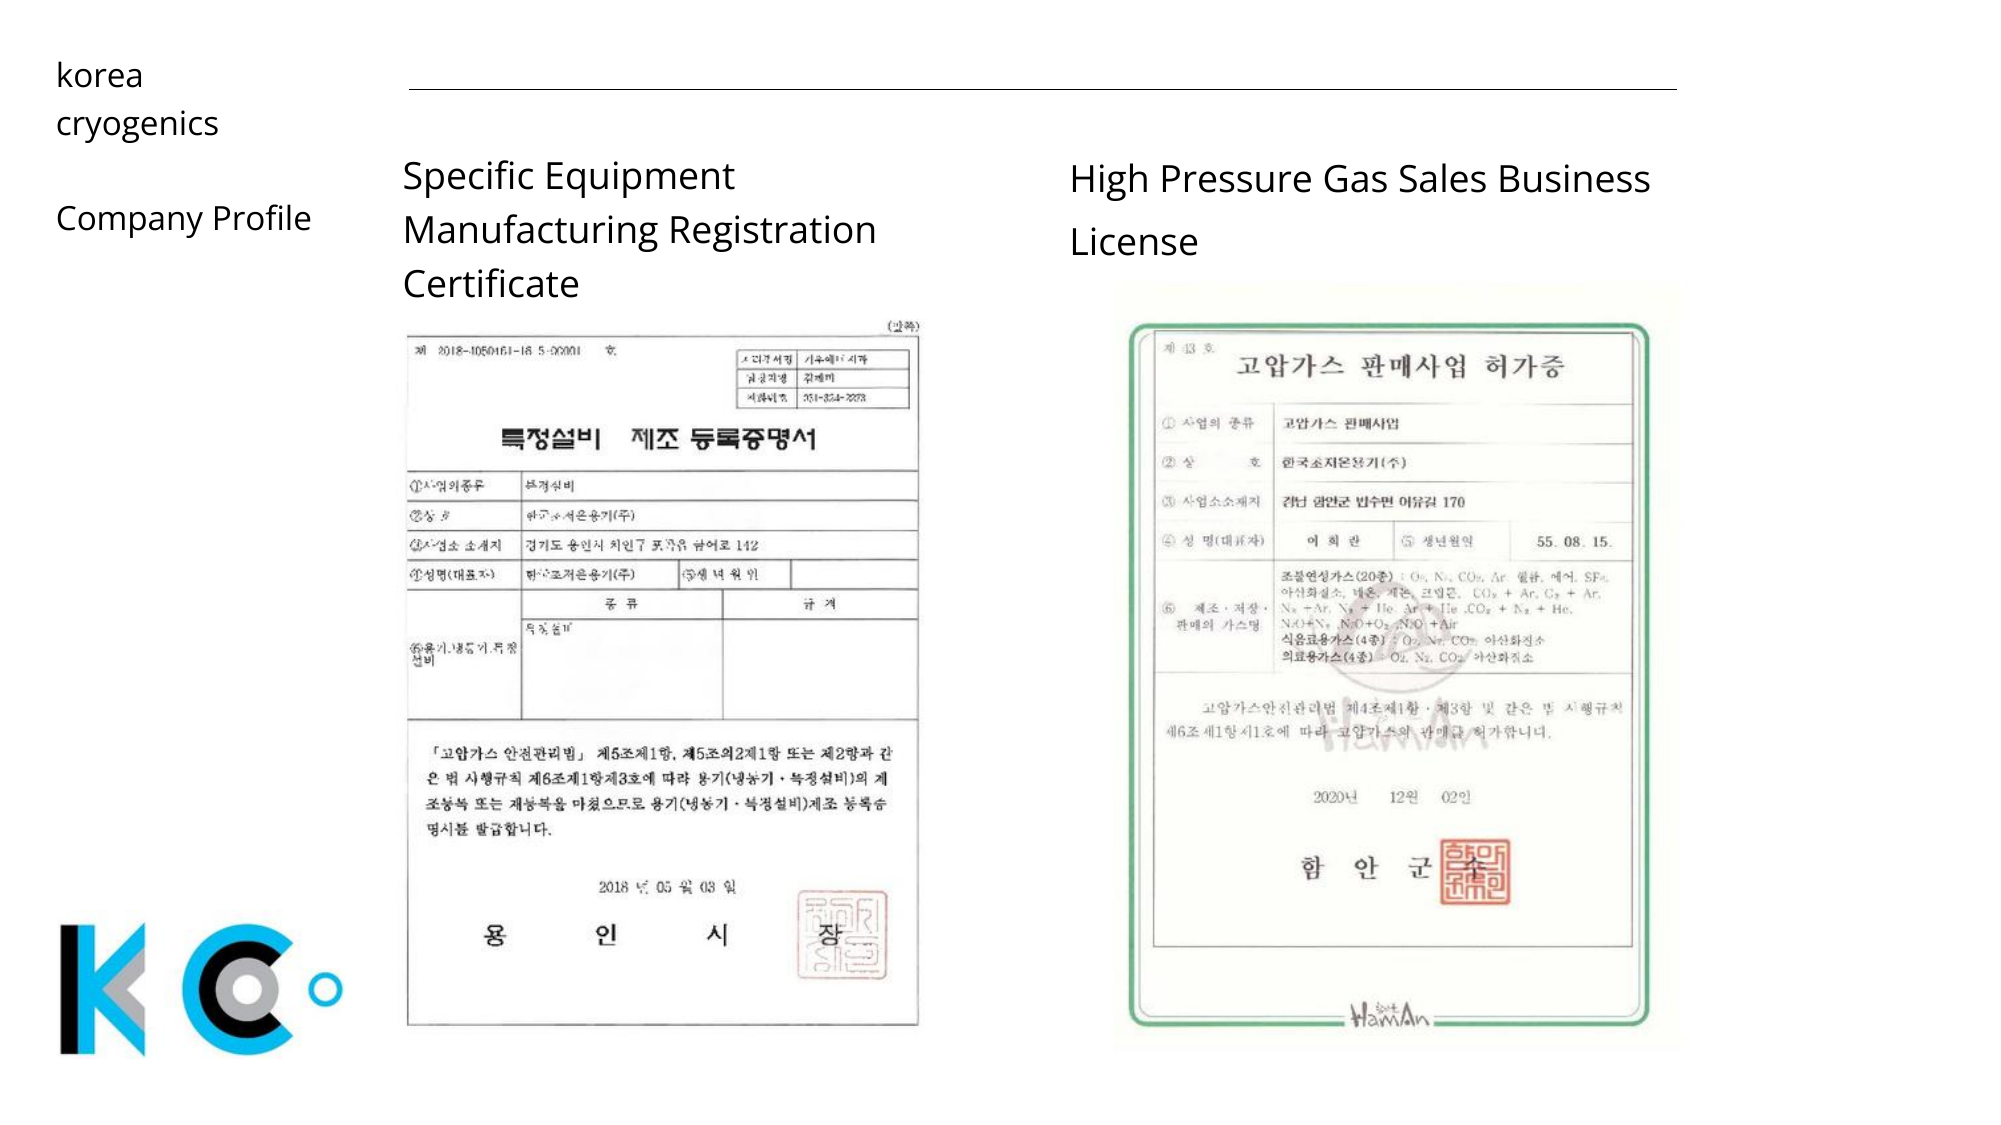

korea cryogenics

Company Profile

High Pressure Gas Sales Business License
Specific Equipment Manufacturing Registration Certificate